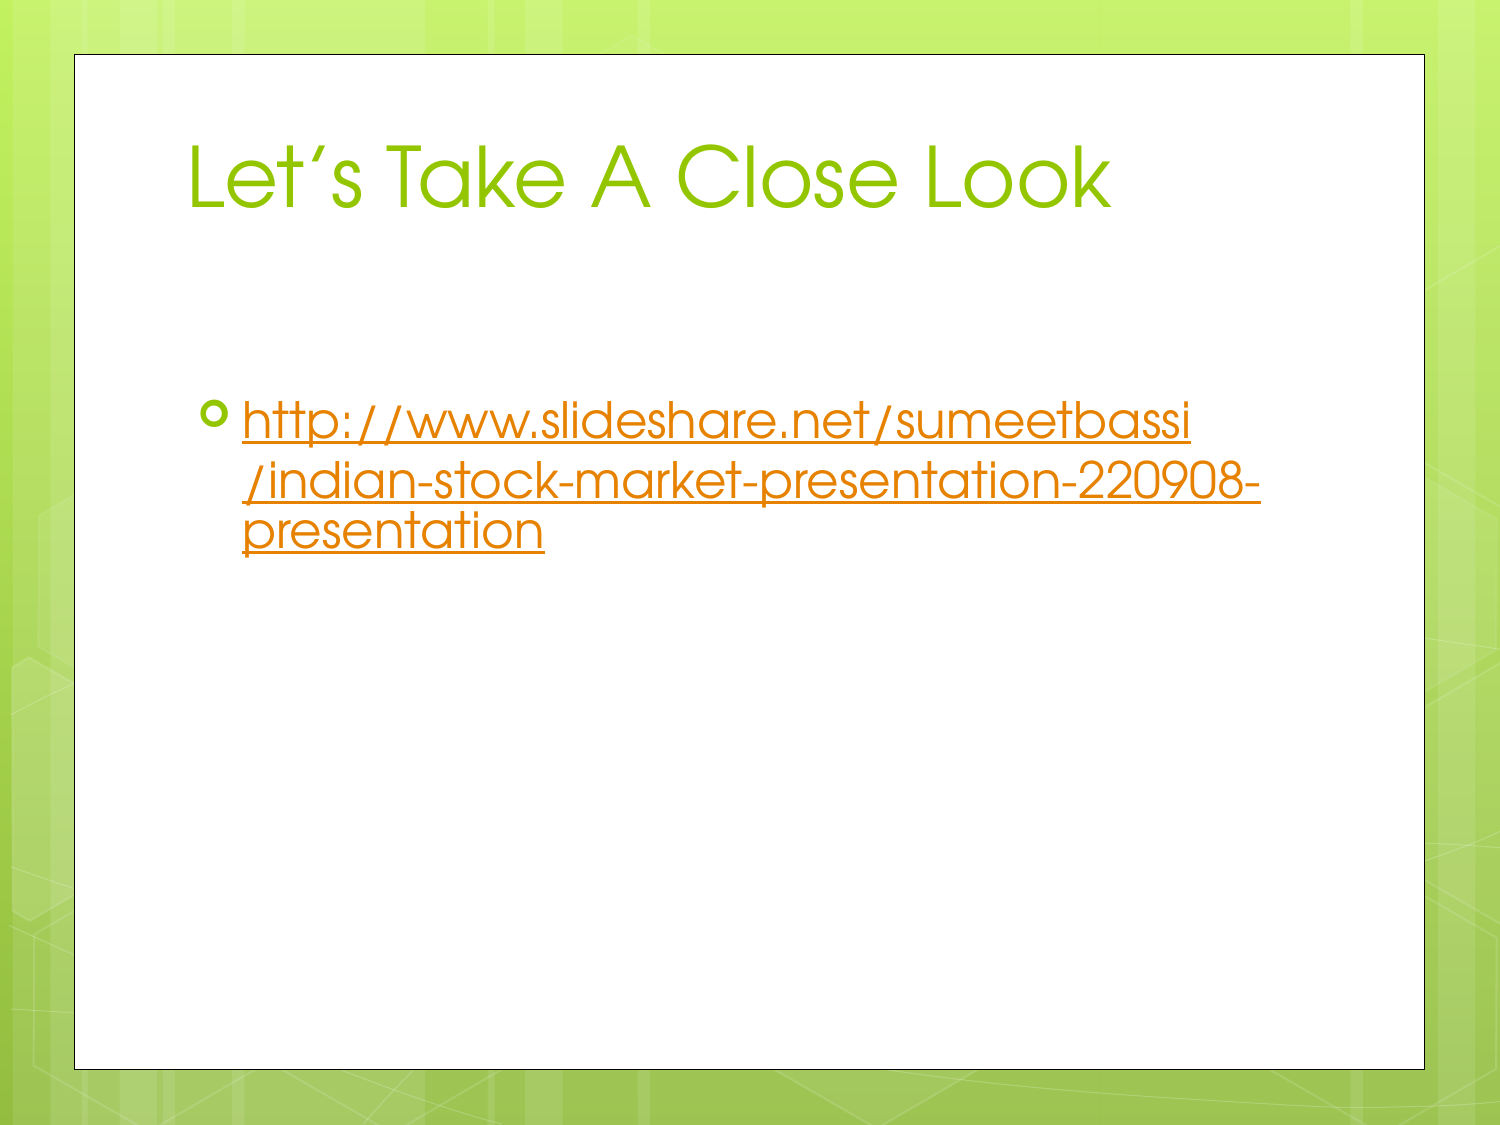

# Let’s Take A Close Look
http://www.slideshare.net/sumeetbassi/indian-stock-market-presentation-220908-presentation